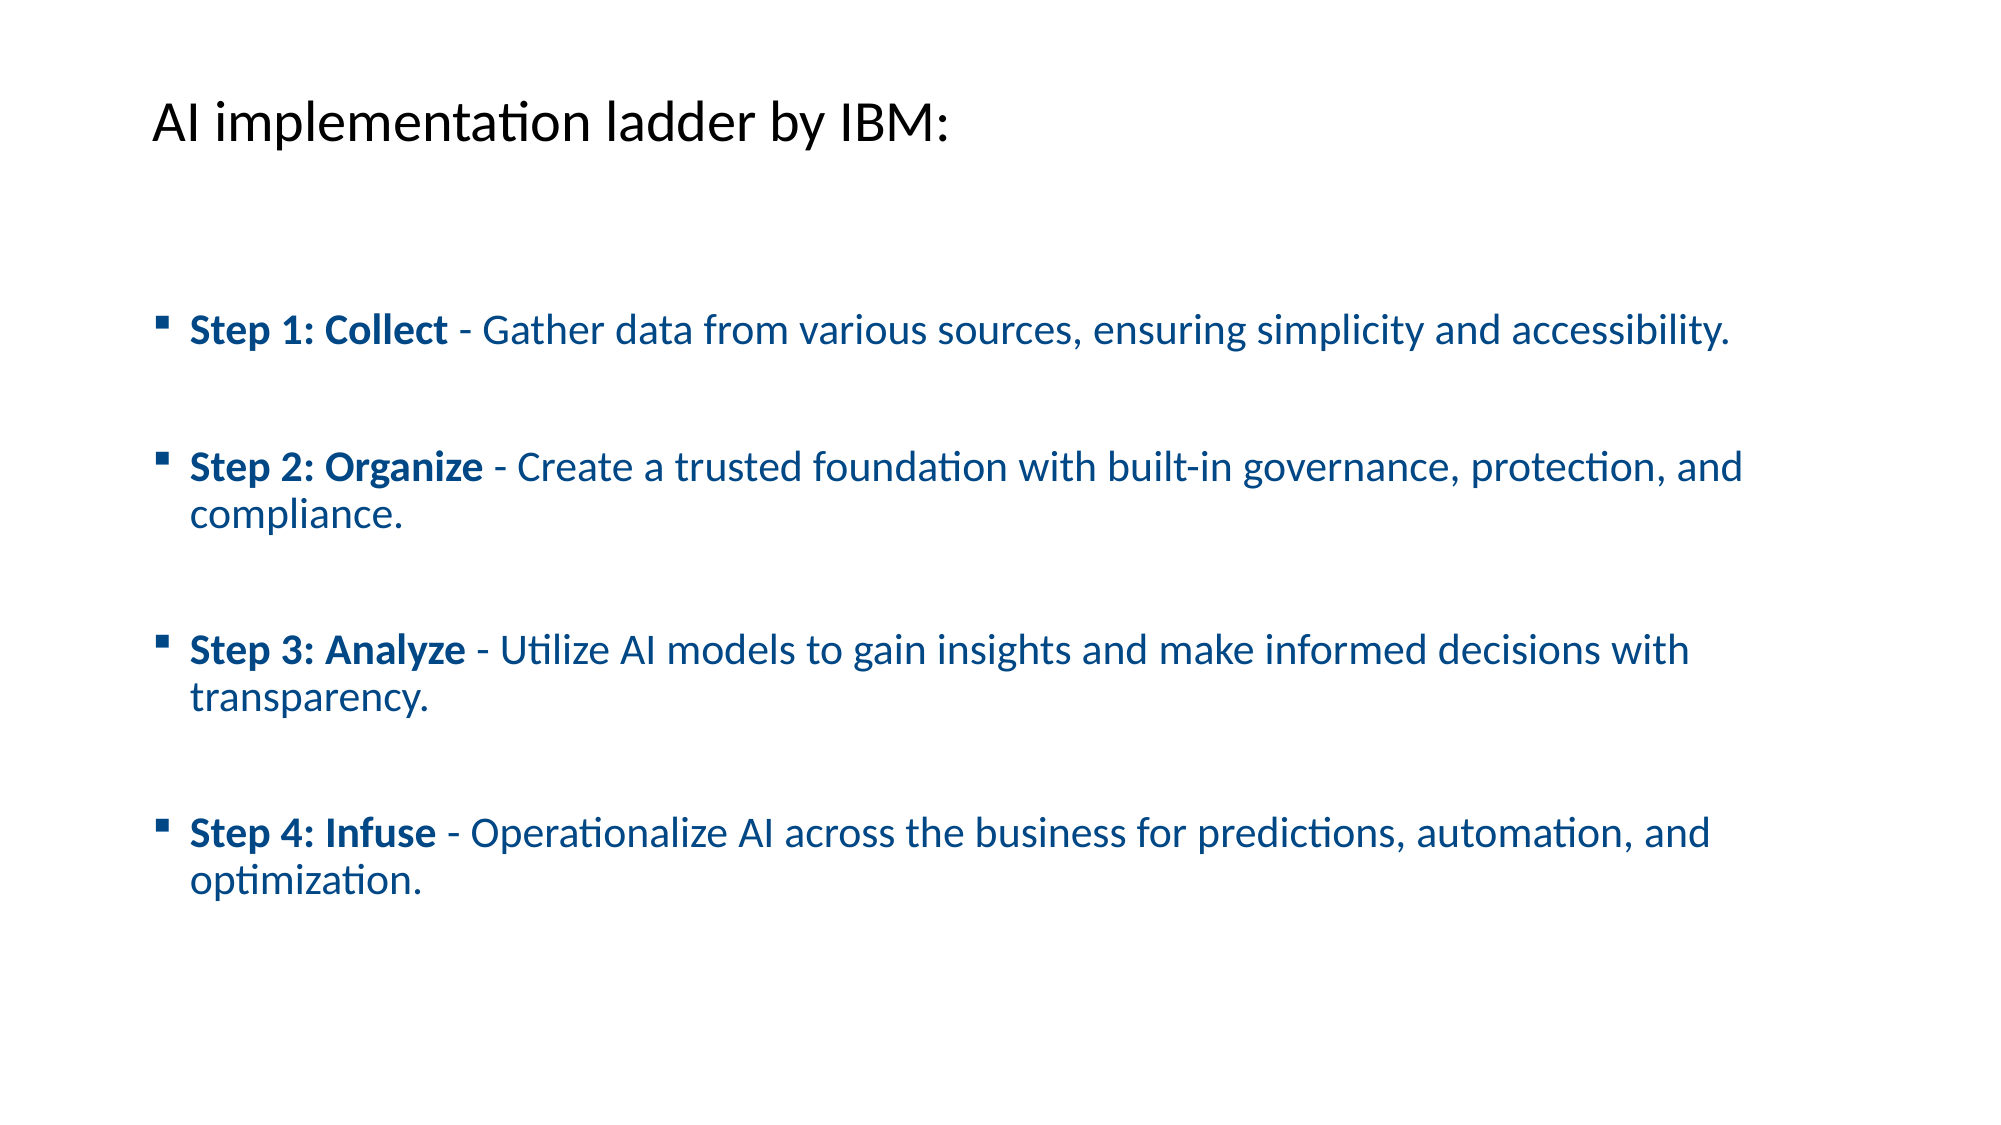

# AI implementation ladder by IBM:
Step 1: Collect - Gather data from various sources, ensuring simplicity and accessibility.

Step 2: Organize - Create a trusted foundation with built-in governance, protection, and compliance.

Step 3: Analyze - Utilize AI models to gain insights and make informed decisions with transparency.

Step 4: Infuse - Operationalize AI across the business for predictions, automation, and optimization.